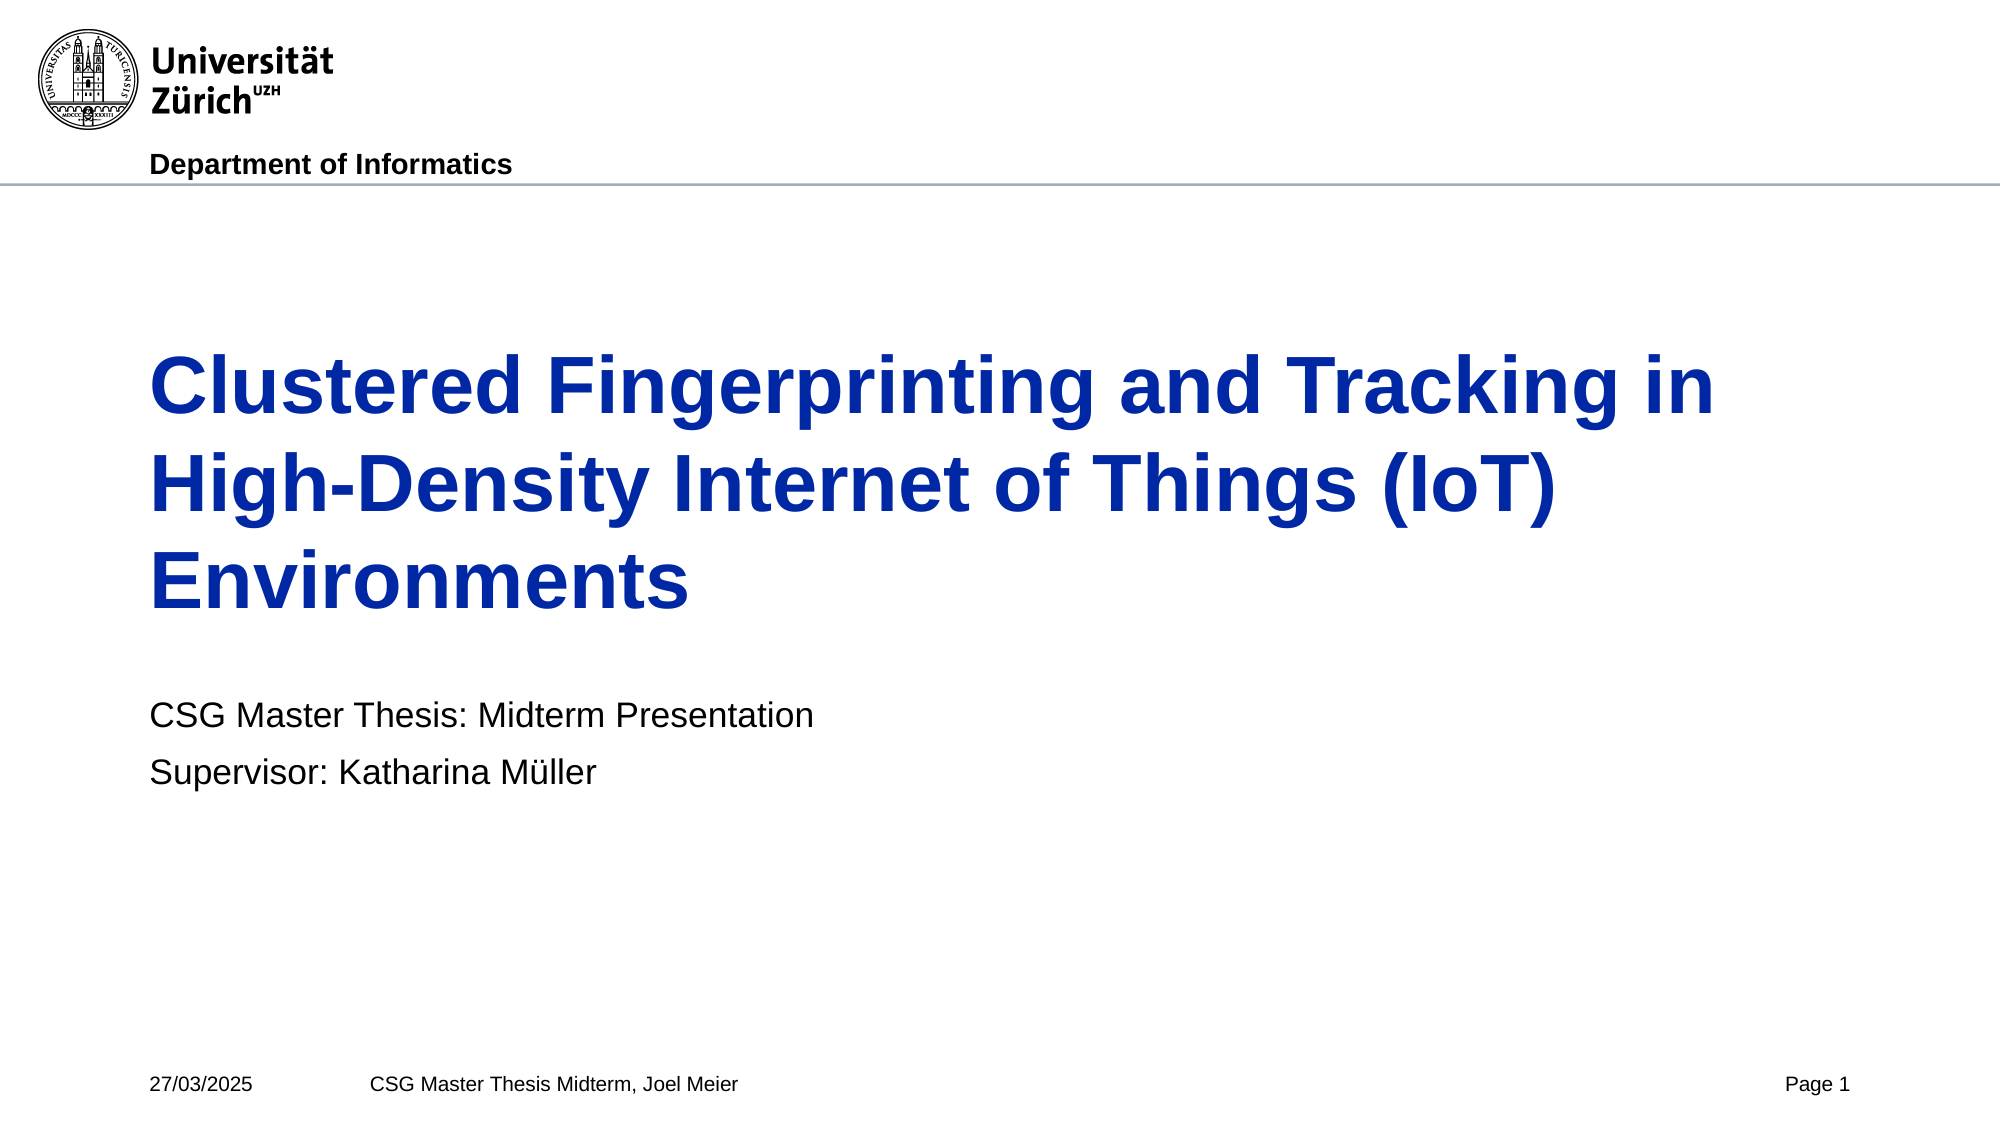

# Clustered Fingerprinting and Tracking in High-Density Internet of Things (IoT) Environments
CSG Master Thesis: Midterm Presentation
Supervisor: Katharina Müller
27/03/2025
CSG Master Thesis Midterm, Joel Meier
Page 1